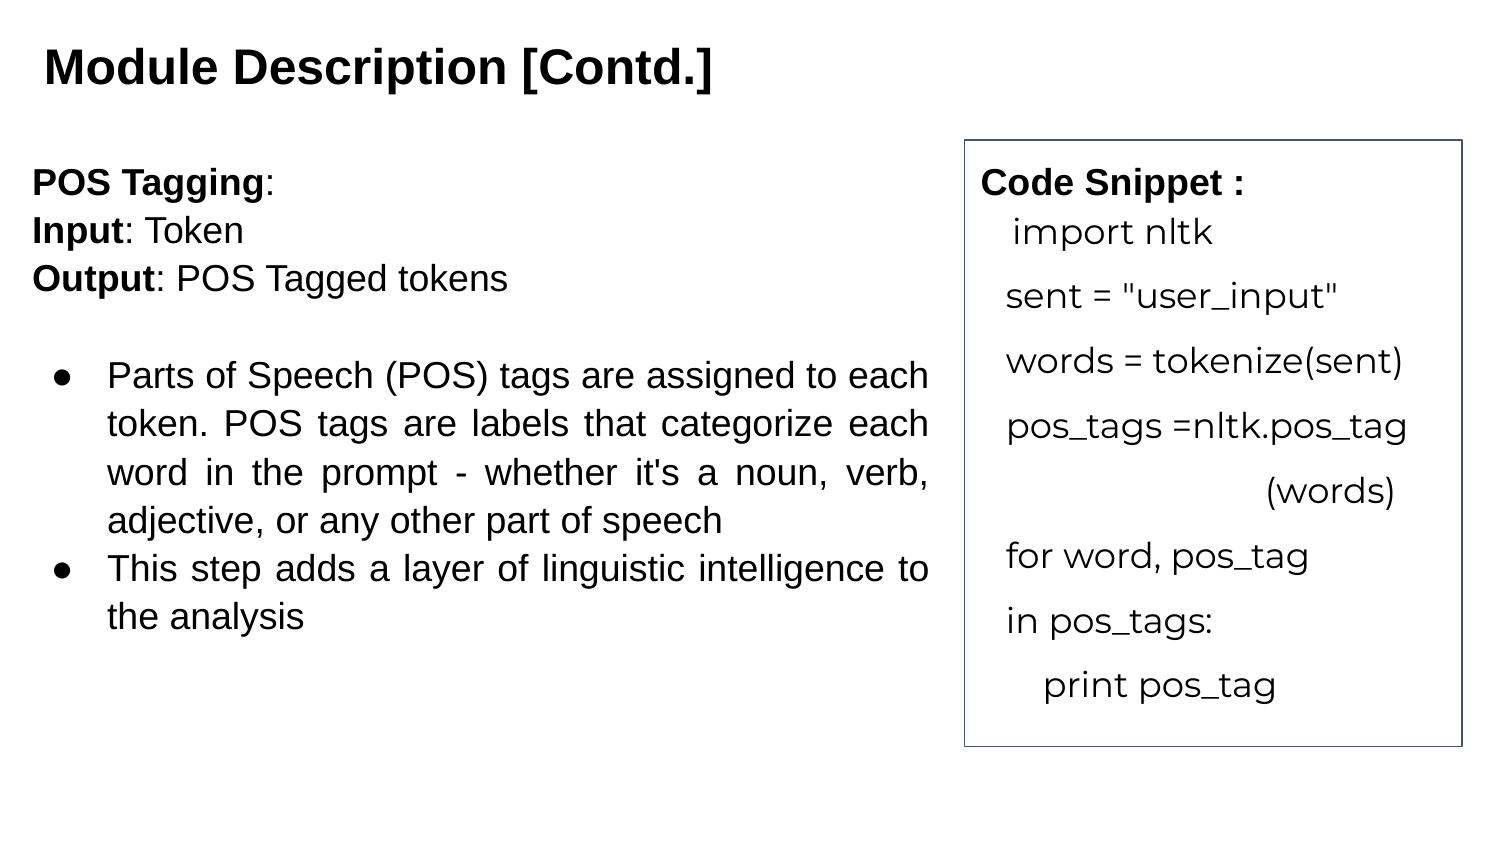

# Module Description [Contd.]
| POS Tagging: Input: Token Output: POS Tagged tokens Parts of Speech (POS) tags are assigned to each token. POS tags are labels that categorize each word in the prompt - whether it's a noun, verb, adjective, or any other part of speech This step adds a layer of linguistic intelligence to the analysis | Code Snippet : import nltk sent = "user\_input" words = tokenize(sent) pos\_tags =nltk.pos\_tag (words) for word, pos\_tag in pos\_tags: print pos\_tag |
| --- | --- |